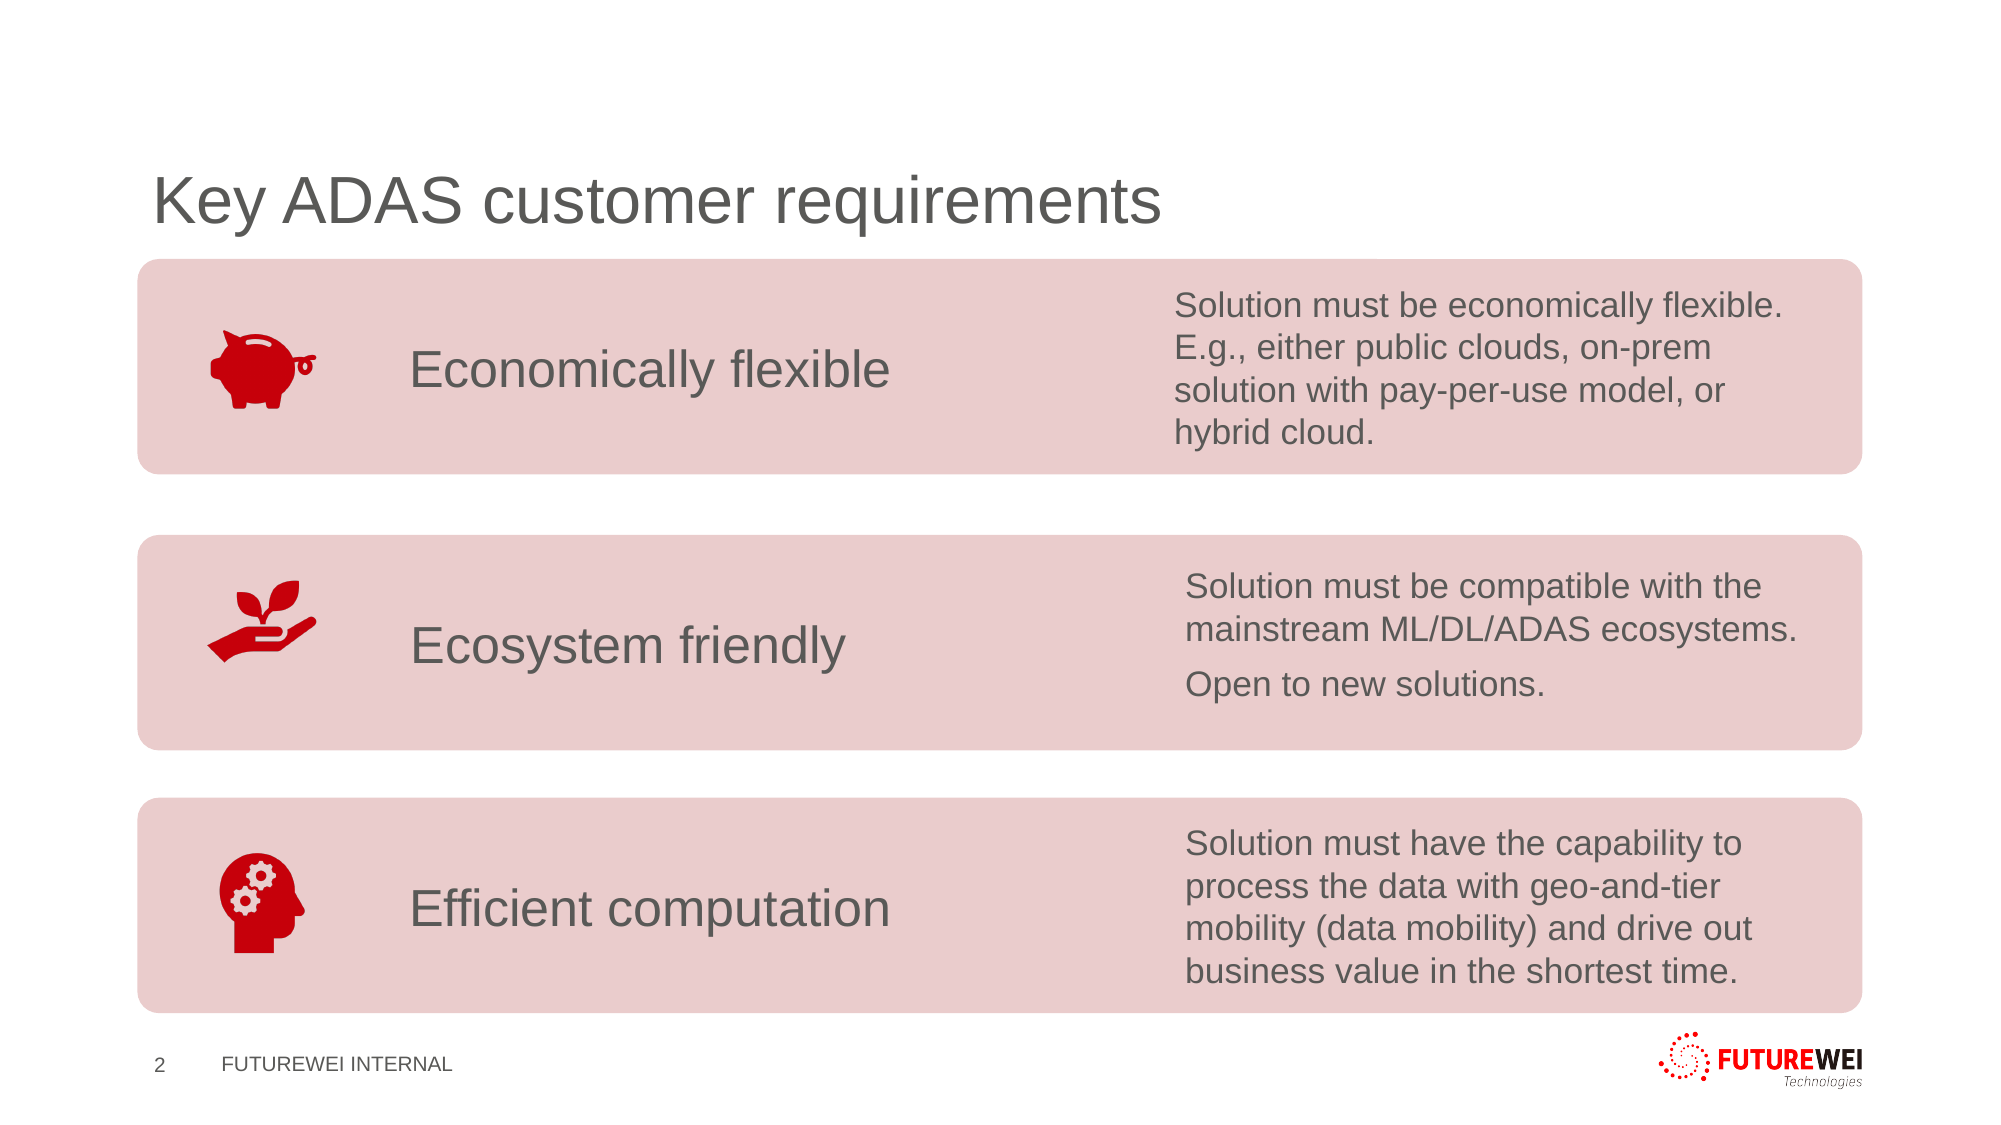

# Key ADAS customer requirements
Economically flexible
Solution must be economically flexible. E.g., either public clouds, on-prem solution with pay-per-use model, or hybrid cloud.
Ecosystem friendly
Solution must be compatible with the mainstream ML/DL/ADAS ecosystems.
Open to new solutions.
Efficient computation
Solution must have the capability to process the data with geo-and-tier mobility (data mobility) and drive out business value in the shortest time.
2
FUTUREWEI INTERNAL